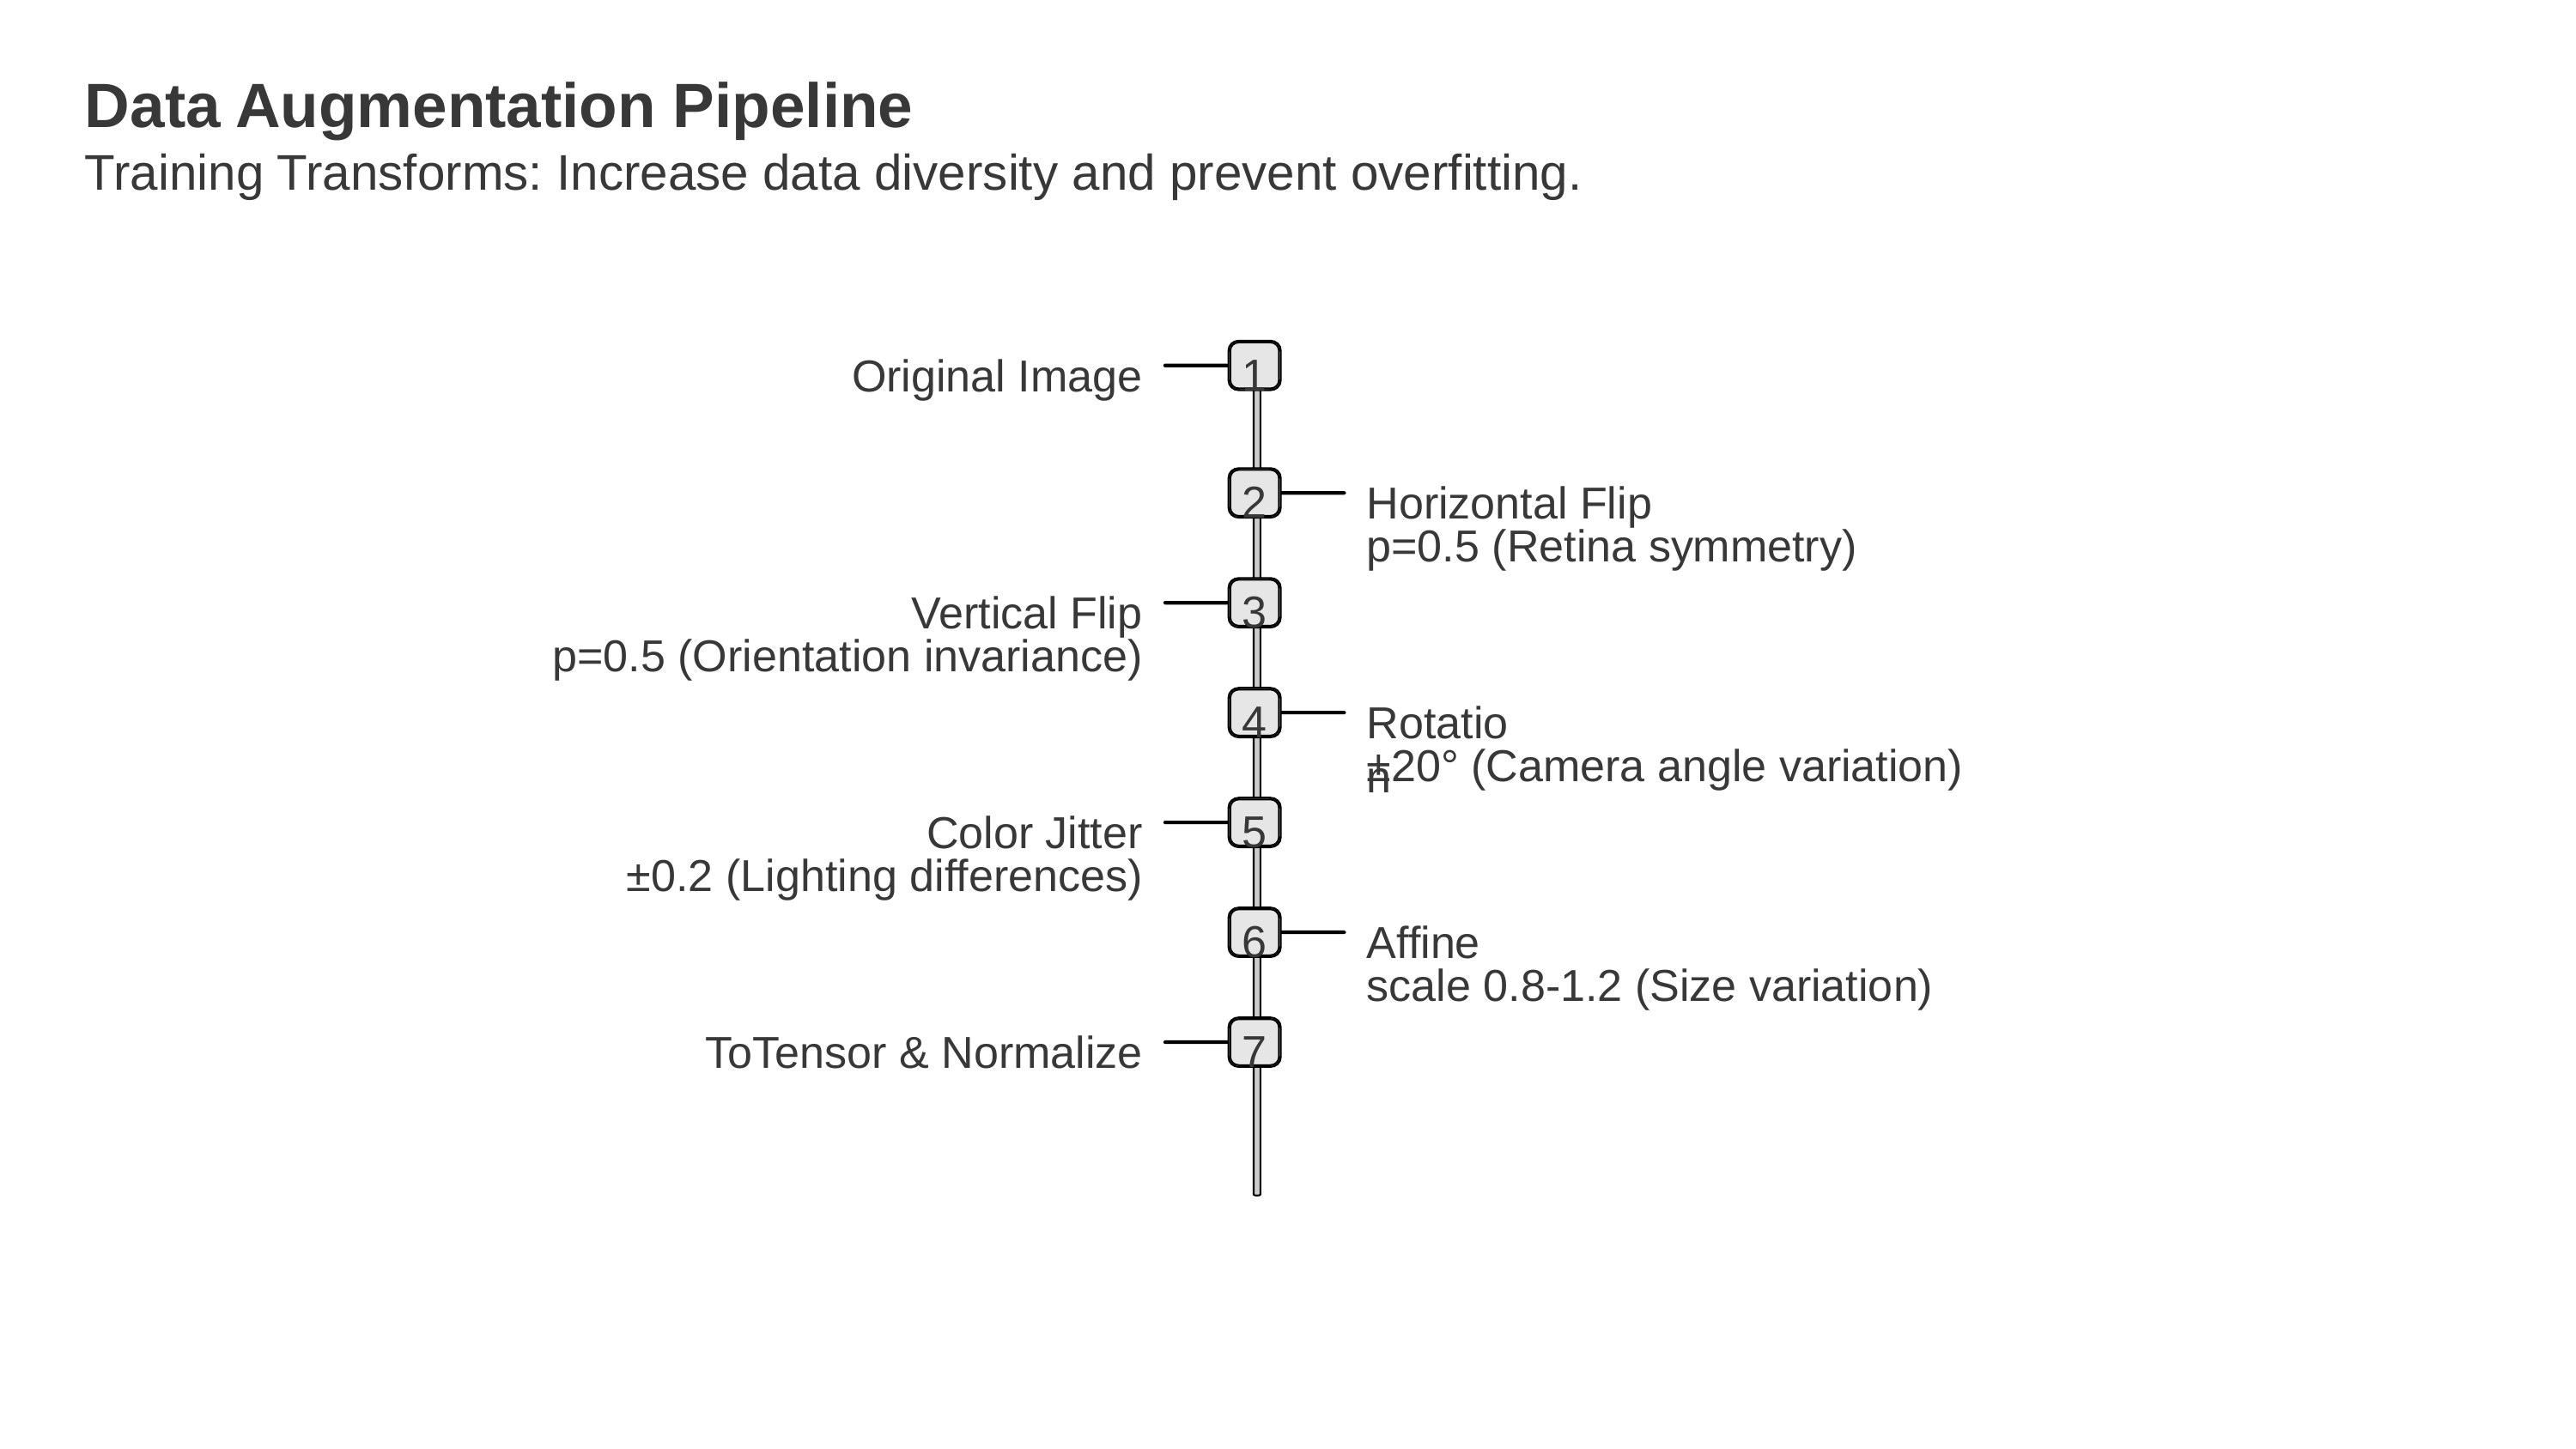

Data Augmentation Pipeline
Training Transforms: Increase data diversity and prevent overfitting.

Original Image
1

Horizontal Flip
2

p=0.5 (Retina symmetry)

Vertical Flip
3

p=0.5 (Orientation invariance)

Rotation
4

±20° (Camera angle variation)

Color Jitter
5

±0.2 (Lighting differences)

Affine
6

scale 0.8-1.2 (Size variation)

ToTensor & Normalize
7